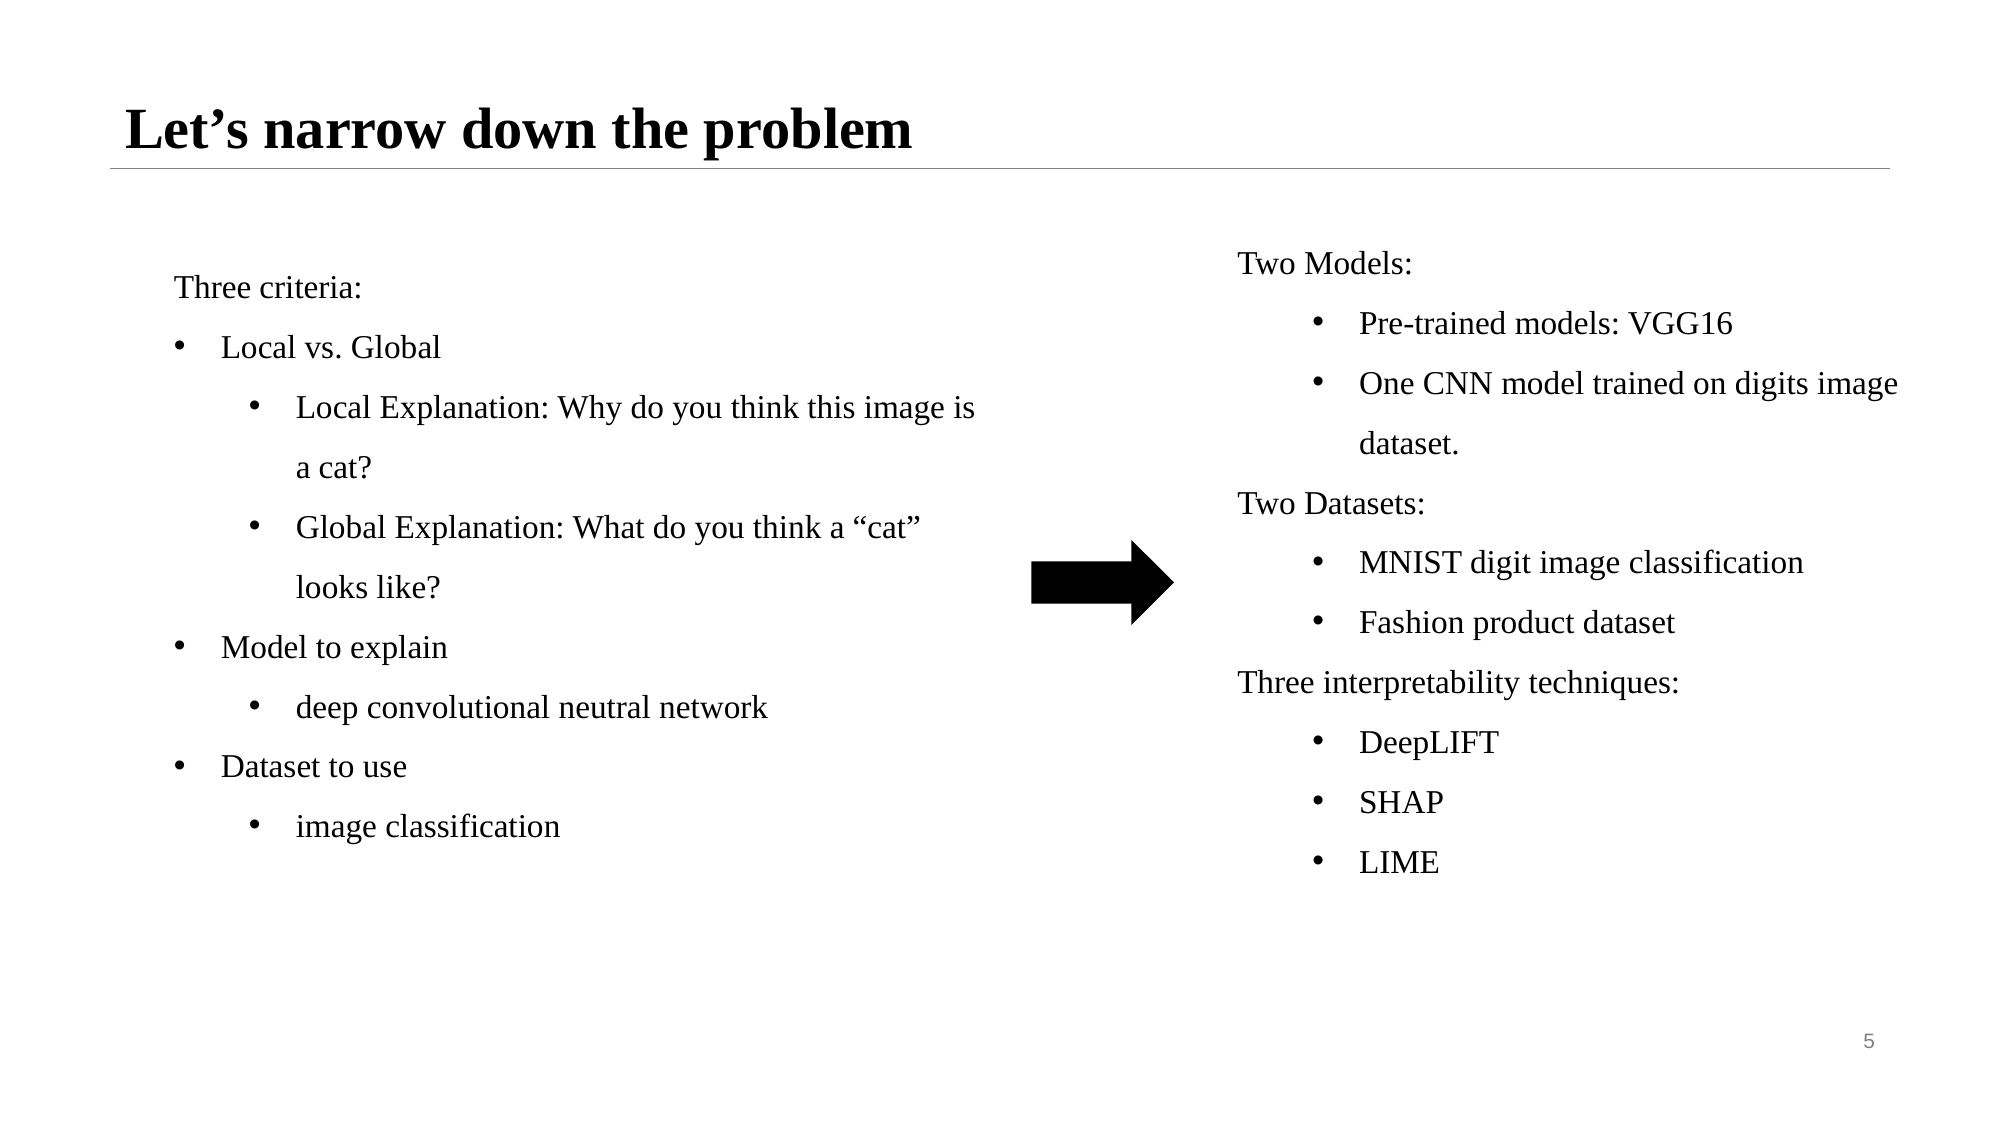

# Let’s narrow down the problem
Two Models:
Pre-trained models: VGG16
One CNN model trained on digits image dataset.
Two Datasets:
MNIST digit image classification
Fashion product dataset
Three interpretability techniques:
DeepLIFT
SHAP
LIME

Three criteria:
Local vs. Global
Local Explanation: Why do you think this image is a cat?
Global Explanation: What do you think a “cat” looks like?
Model to explain
deep convolutional neutral network
Dataset to use
image classification

5